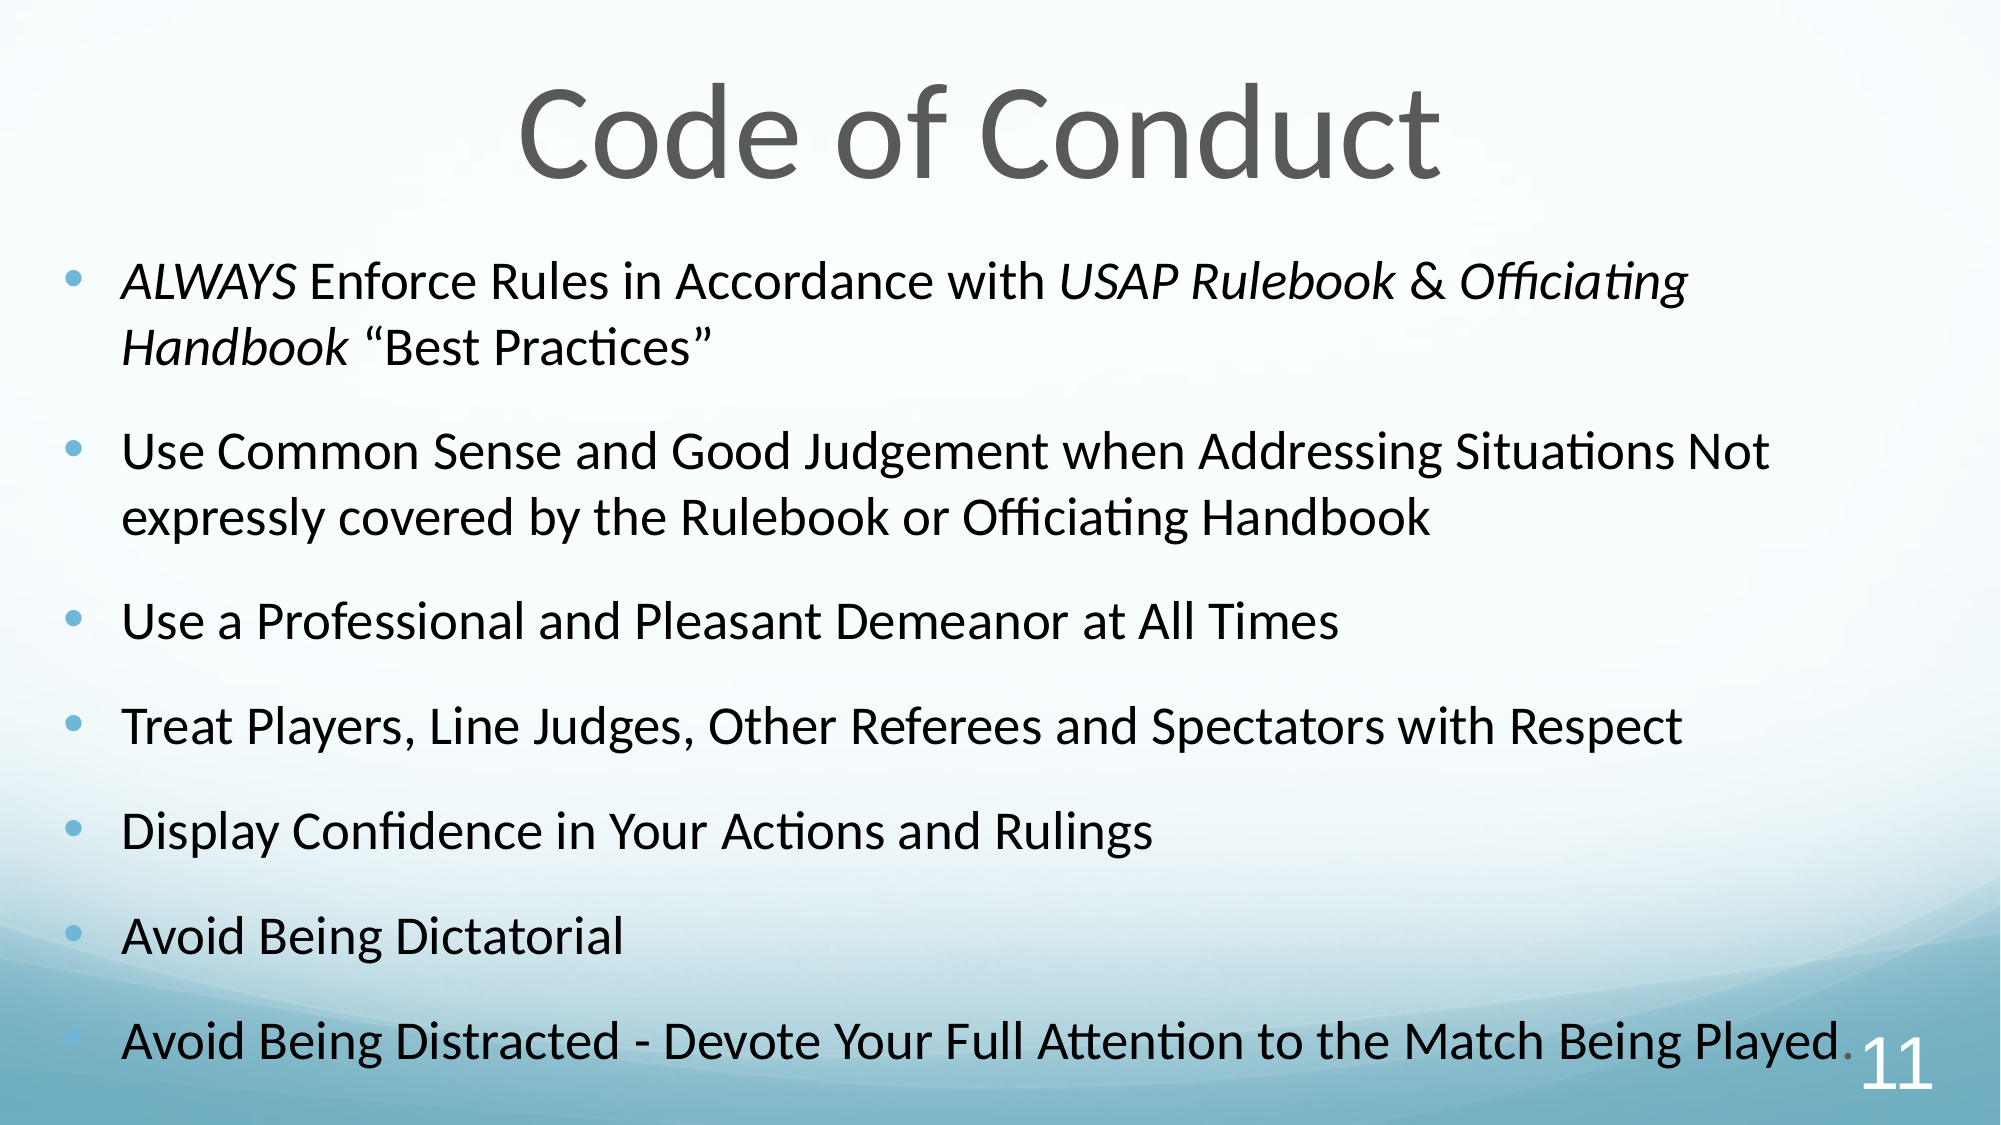

Code of Conduct
ALWAYS Enforce Rules in Accordance with USAP Rulebook & Officiating Handbook “Best Practices”
Use Common Sense and Good Judgement when Addressing Situations Not expressly covered by the Rulebook or Officiating Handbook
Use a Professional and Pleasant Demeanor at All Times
Treat Players, Line Judges, Other Referees and Spectators with Respect
Display Confidence in Your Actions and Rulings
Avoid Being Dictatorial
Avoid Being Distracted - Devote Your Full Attention to the Match Being Played.

11